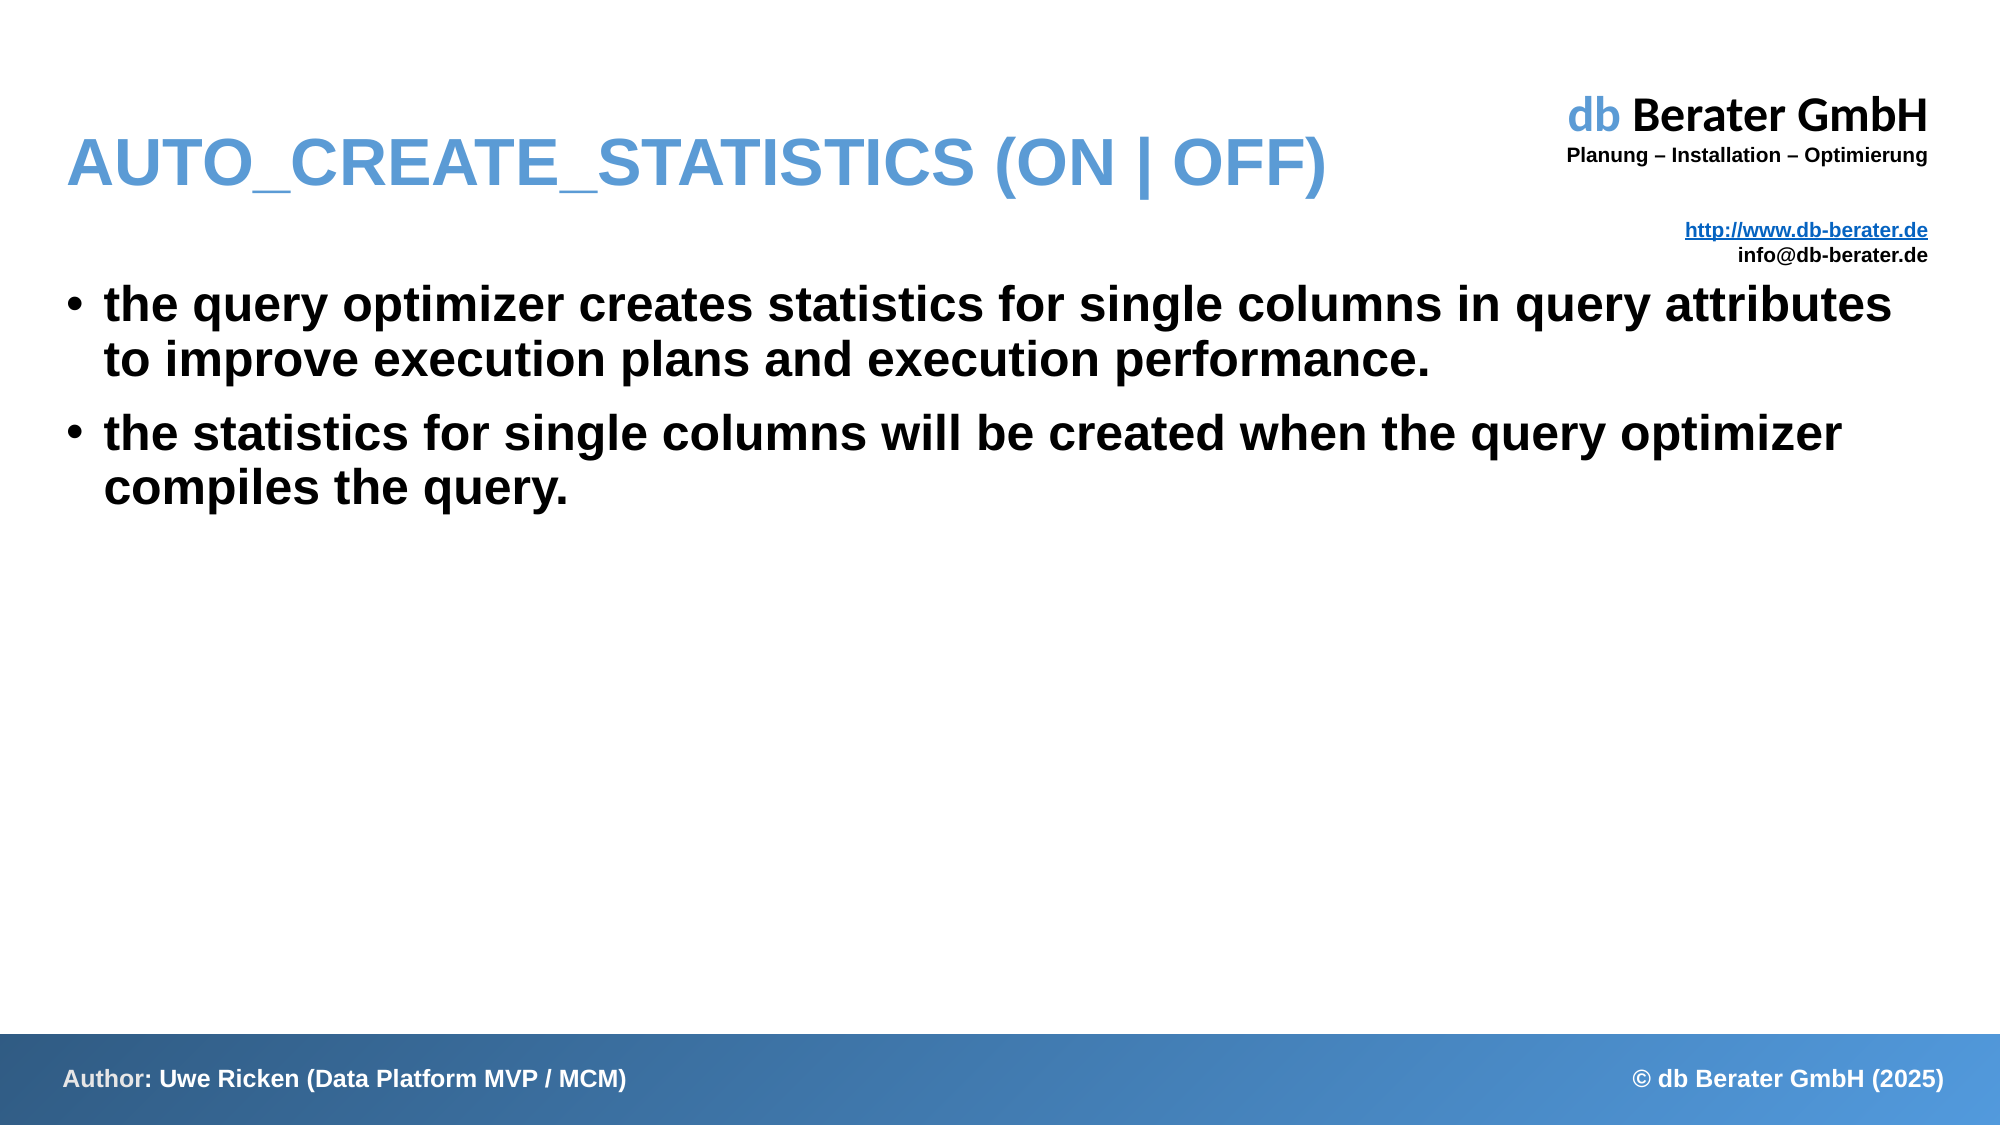

# AUTO_CREATE_STATISTICS (ON | OFF)
the query optimizer creates statistics for single columns in query attributes to improve execution plans and execution performance.
the statistics for single columns will be created when the query optimizer compiles the query.